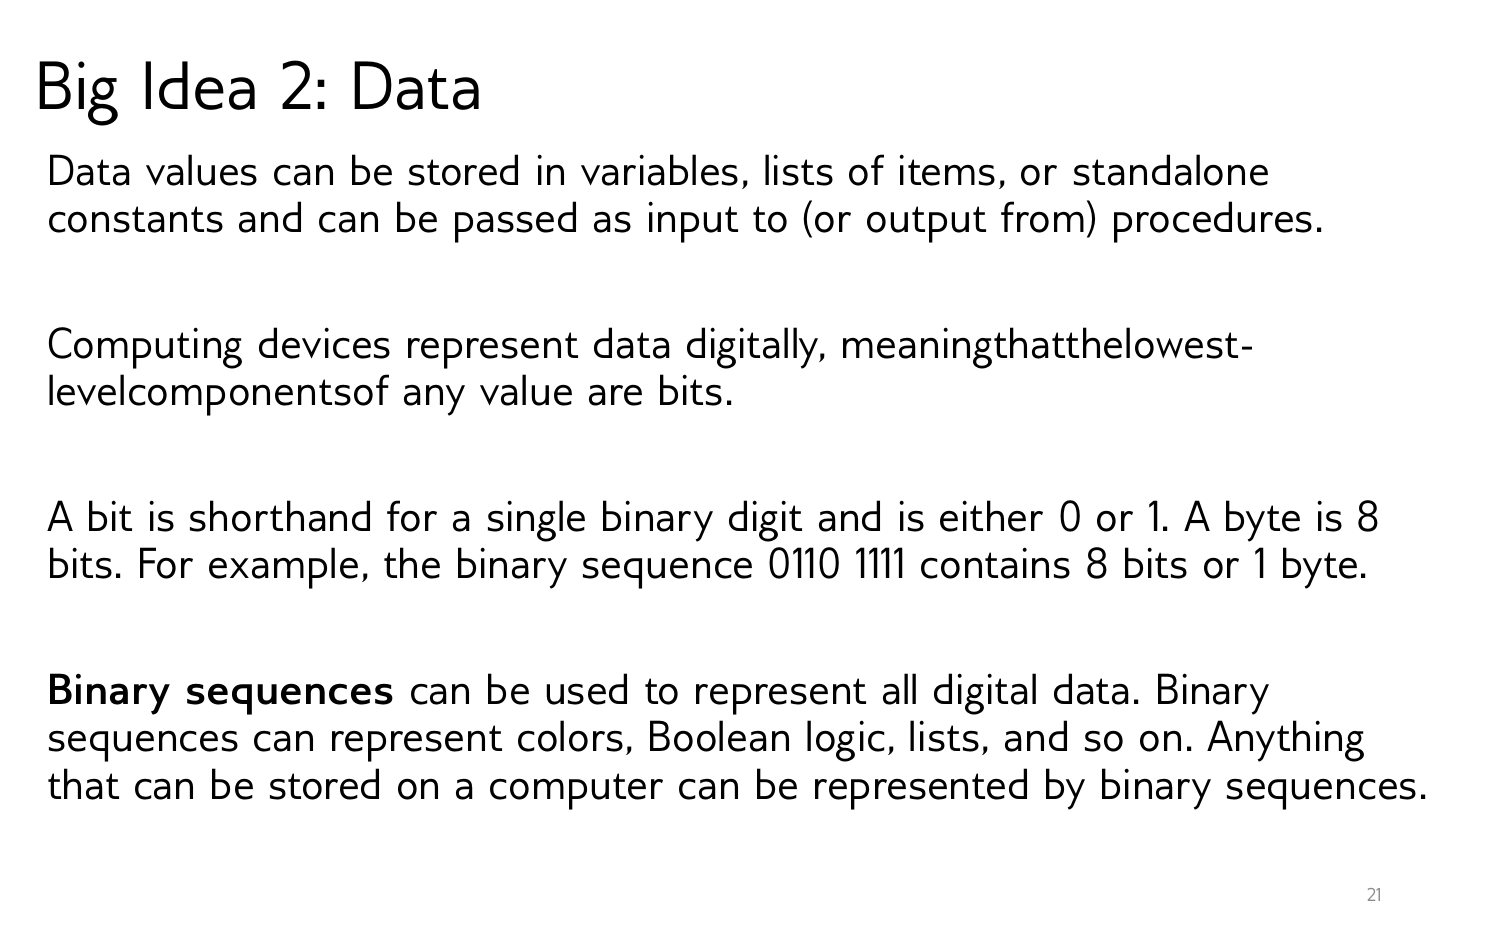

# Big Idea 2: Data
Data values can be stored in variables, lists of items, or standalone constants and can be passed as input to (or output from) procedures.

Computing devices represent data digitally, meaningthatthelowest-levelcomponentsof any value are bits.
﻿
A bit is shorthand for a single binary digit and is either 0 or 1. A byte is 8 bits. For example, the binary sequence 0110 1111 contains 8 bits or 1 byte.

﻿Binary sequences can be used to represent all digital data. Binary sequences can represent colors, Boolean logic, lists, and so on. Anything that can be stored on a computer can be represented by binary sequences.

21